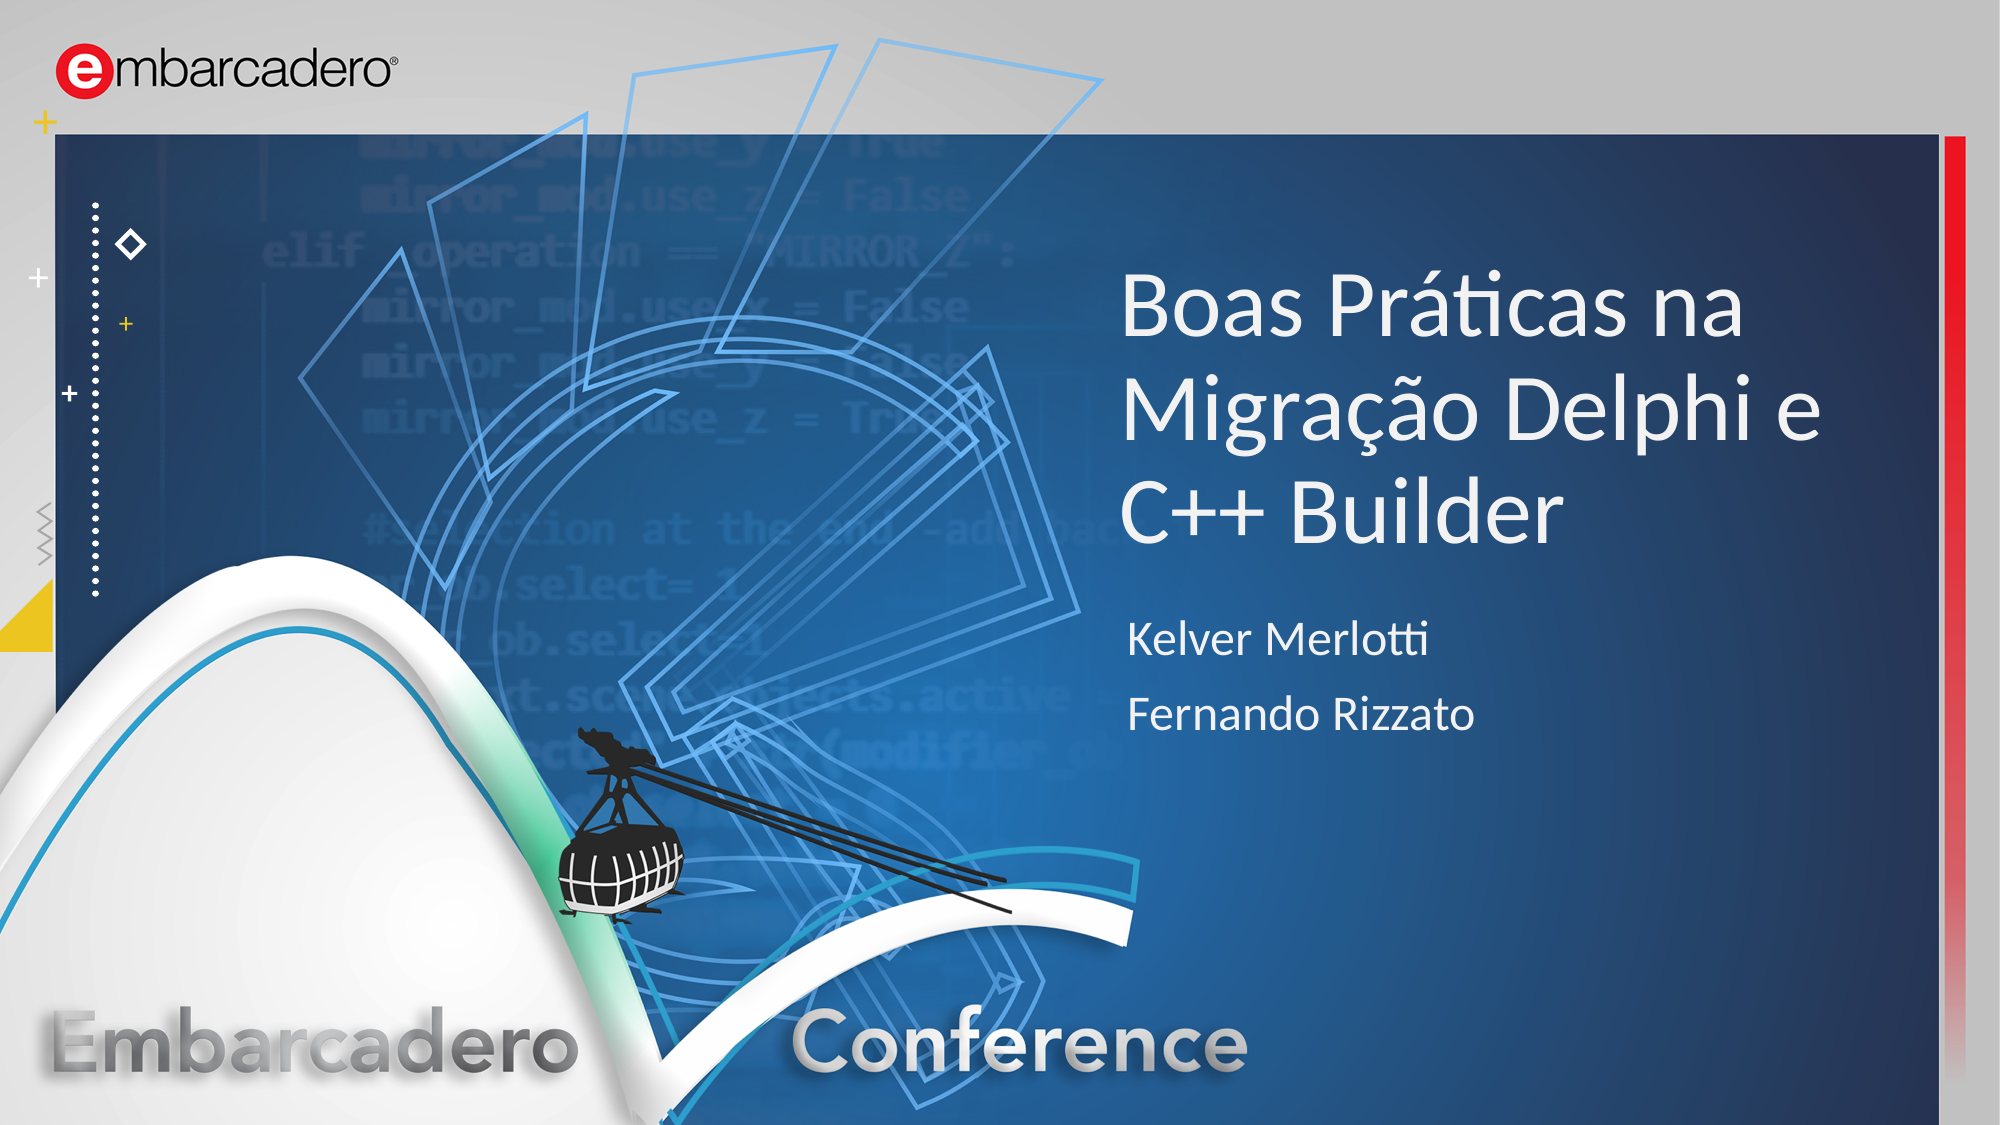

# Boas Práticas na Migração Delphi e C++ Builder
Kelver Merlotti
Fernando Rizzato